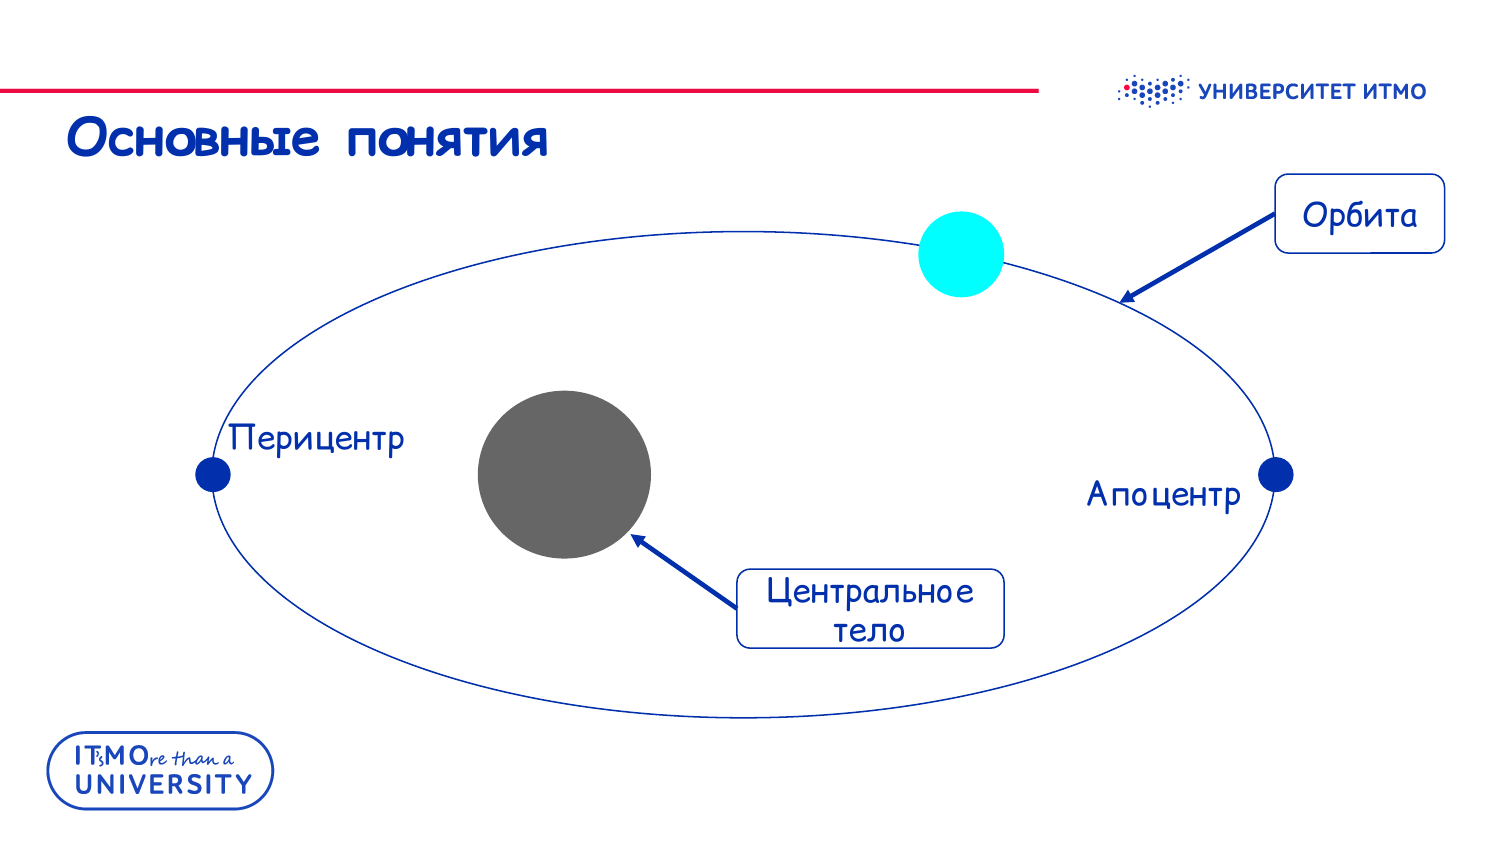

# Основные понятия
Орбита

Перицентр

Апоцентр
Центральное тело